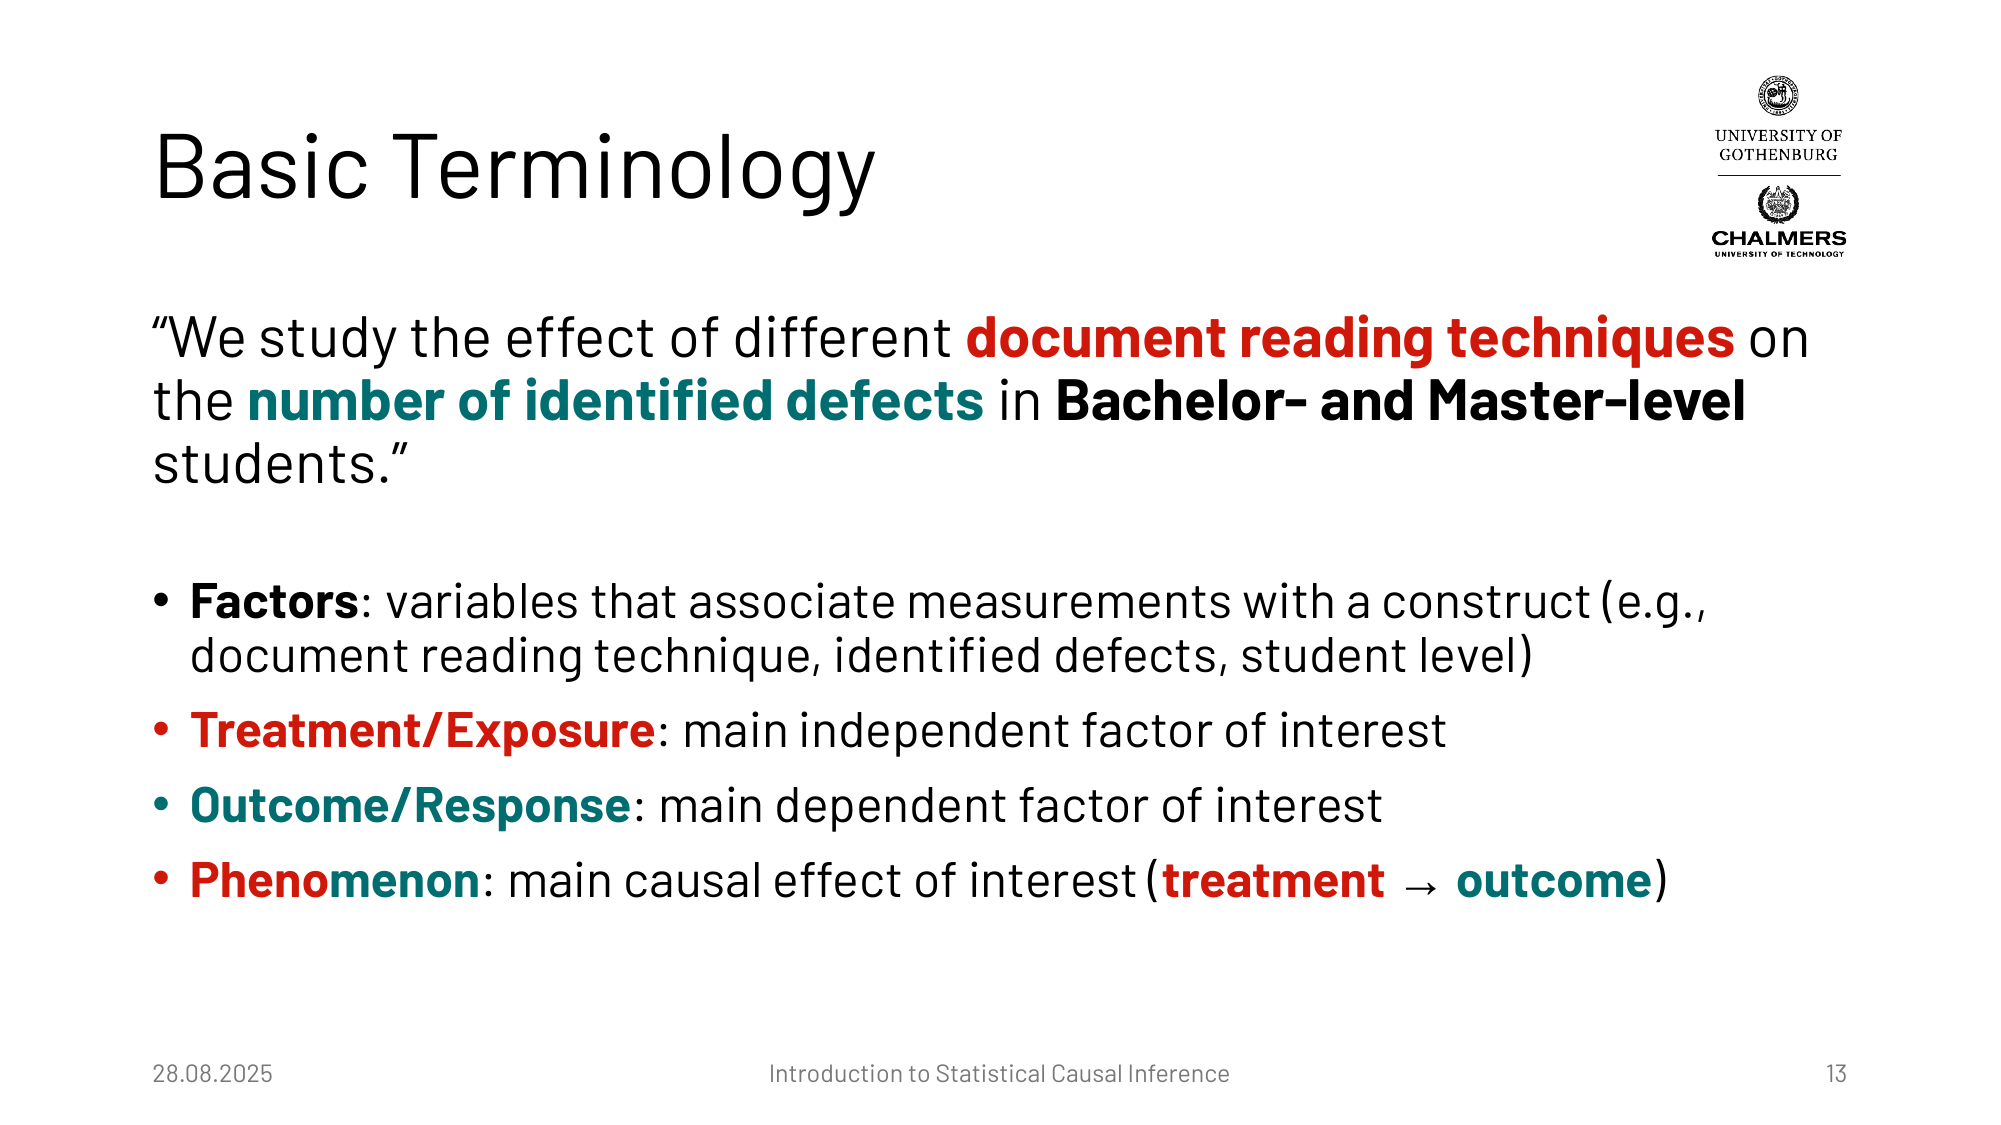

# Basic Terminology
“We study the effect of different document reading techniques on the number of identified defects in Bachelor- and Master-level students.”
Factors: variables that associate measurements with a construct (e.g., document reading technique, identified defects, student level)
Treatment/Exposure: main independent factor of interest
Outcome/Response: main dependent factor of interest
Phenomenon: main causal effect of interest (treatment → outcome)

28.08.2025
Introduction to Statistical Causal Inference
13